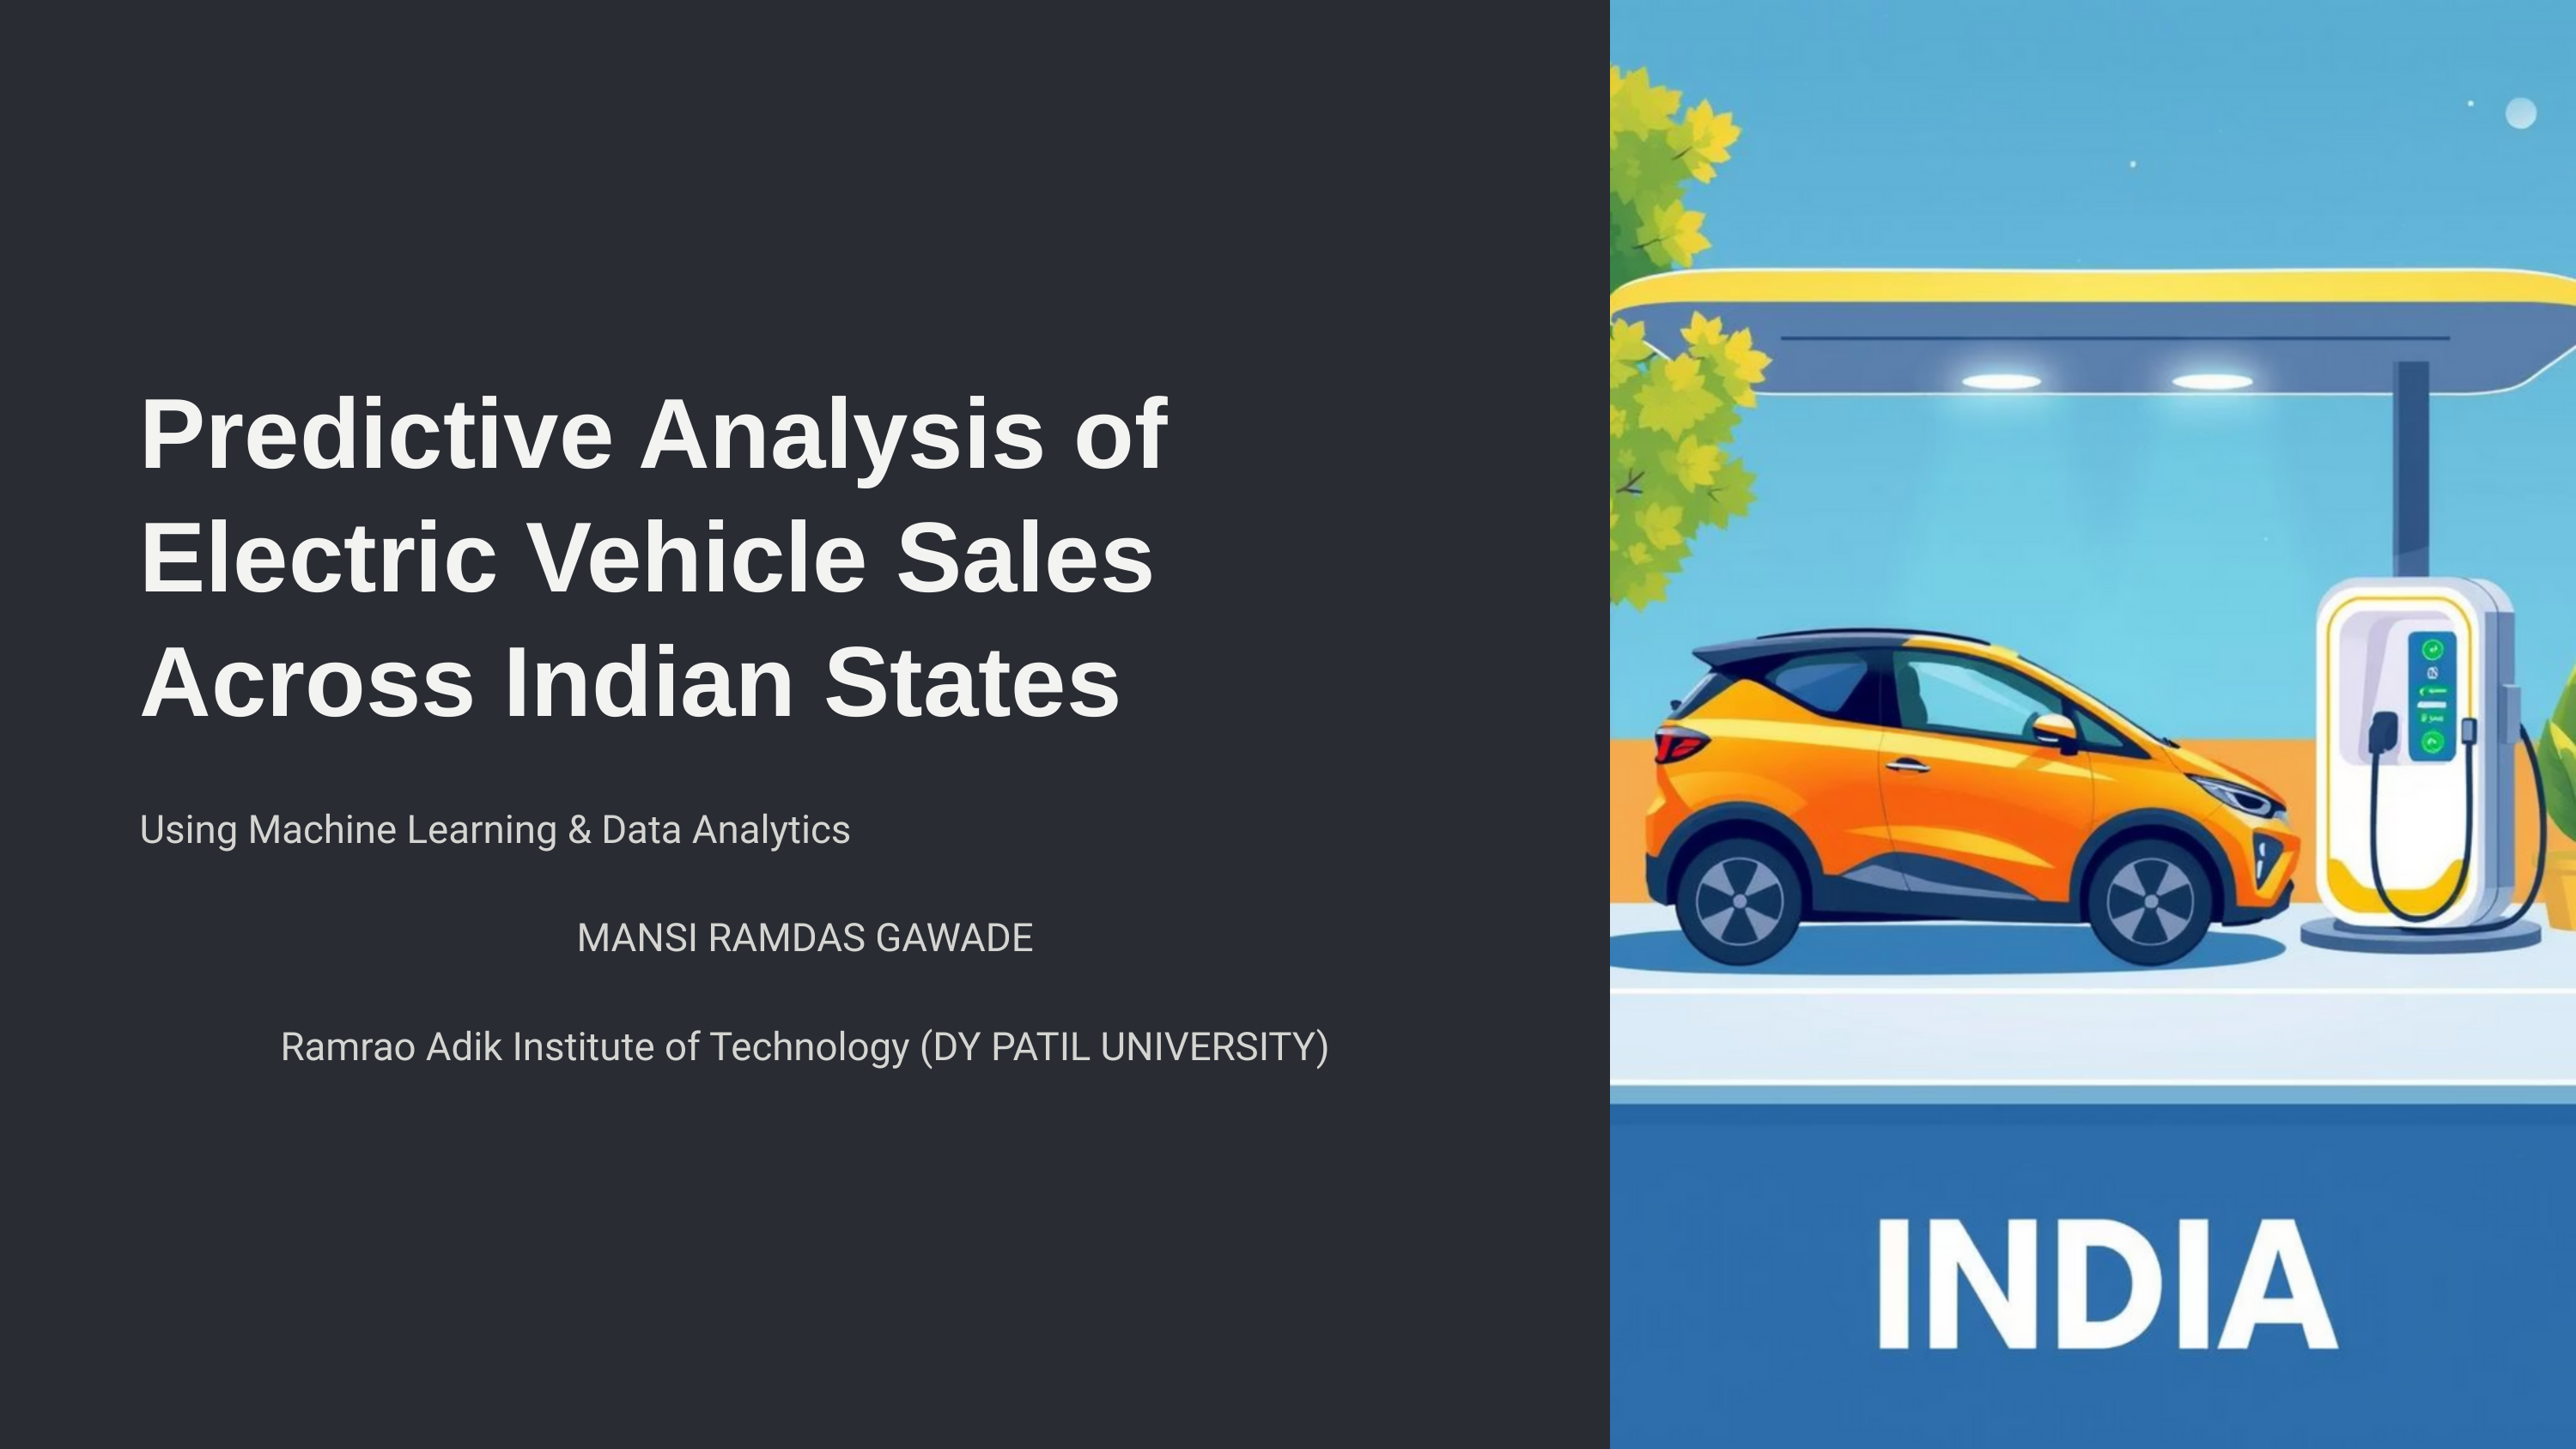

Predictive Analysis of Electric Vehicle Sales Across Indian States
Using Machine Learning & Data Analytics
MANSI RAMDAS GAWADE
Ramrao Adik Institute of Technology (DY PATIL UNIVERSITY)